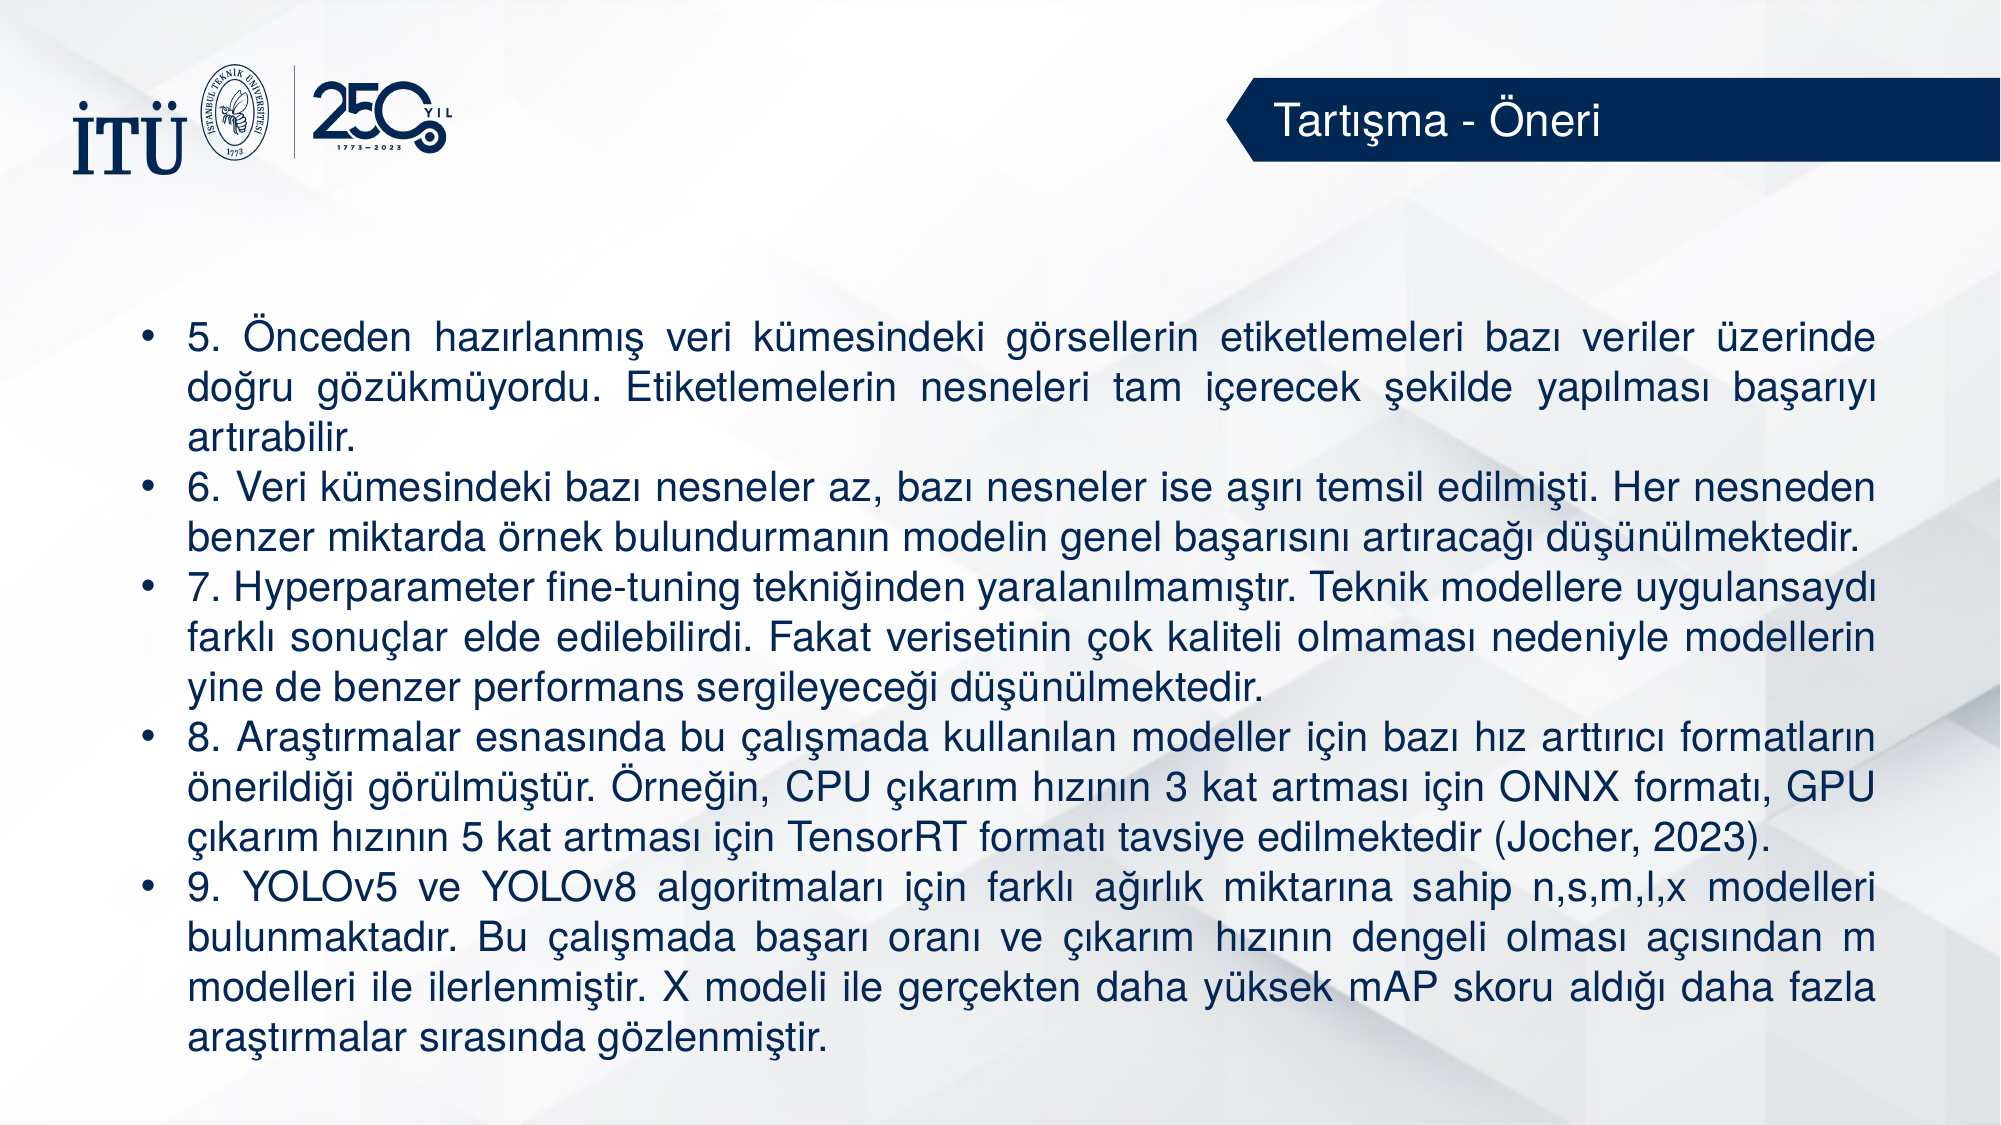

Tartışma - Öneri
5. Önceden hazırlanmış veri kümesindeki görsellerin etiketlemeleri bazı veriler üzerinde doğru gözükmüyordu. Etiketlemelerin nesneleri tam içerecek şekilde yapılması başarıyı artırabilir.
6. Veri kümesindeki bazı nesneler az, bazı nesneler ise aşırı temsil edilmişti. Her nesneden benzer miktarda örnek bulundurmanın modelin genel başarısını artıracağı düşünülmektedir.
7. Hyperparameter fine-tuning tekniğinden yaralanılmamıştır. Teknik modellere uygulansaydı farklı sonuçlar elde edilebilirdi. Fakat verisetinin çok kaliteli olmaması nedeniyle modellerin yine de benzer performans sergileyeceği düşünülmektedir.
8. Araştırmalar esnasında bu çalışmada kullanılan modeller için bazı hız arttırıcı formatların önerildiği görülmüştür. Örneğin, CPU çıkarım hızının 3 kat artması için ONNX formatı, GPU çıkarım hızının 5 kat artması için TensorRT formatı tavsiye edilmektedir (Jocher, 2023).
9. YOLOv5 ve YOLOv8 algoritmaları için farklı ağırlık miktarına sahip n,s,m,l,x modelleri bulunmaktadır. Bu çalışmada başarı oranı ve çıkarım hızının dengeli olması açısından m modelleri ile ilerlenmiştir. X modeli ile gerçekten daha yüksek mAP skoru aldığı daha fazla araştırmalar sırasında gözlenmiştir.